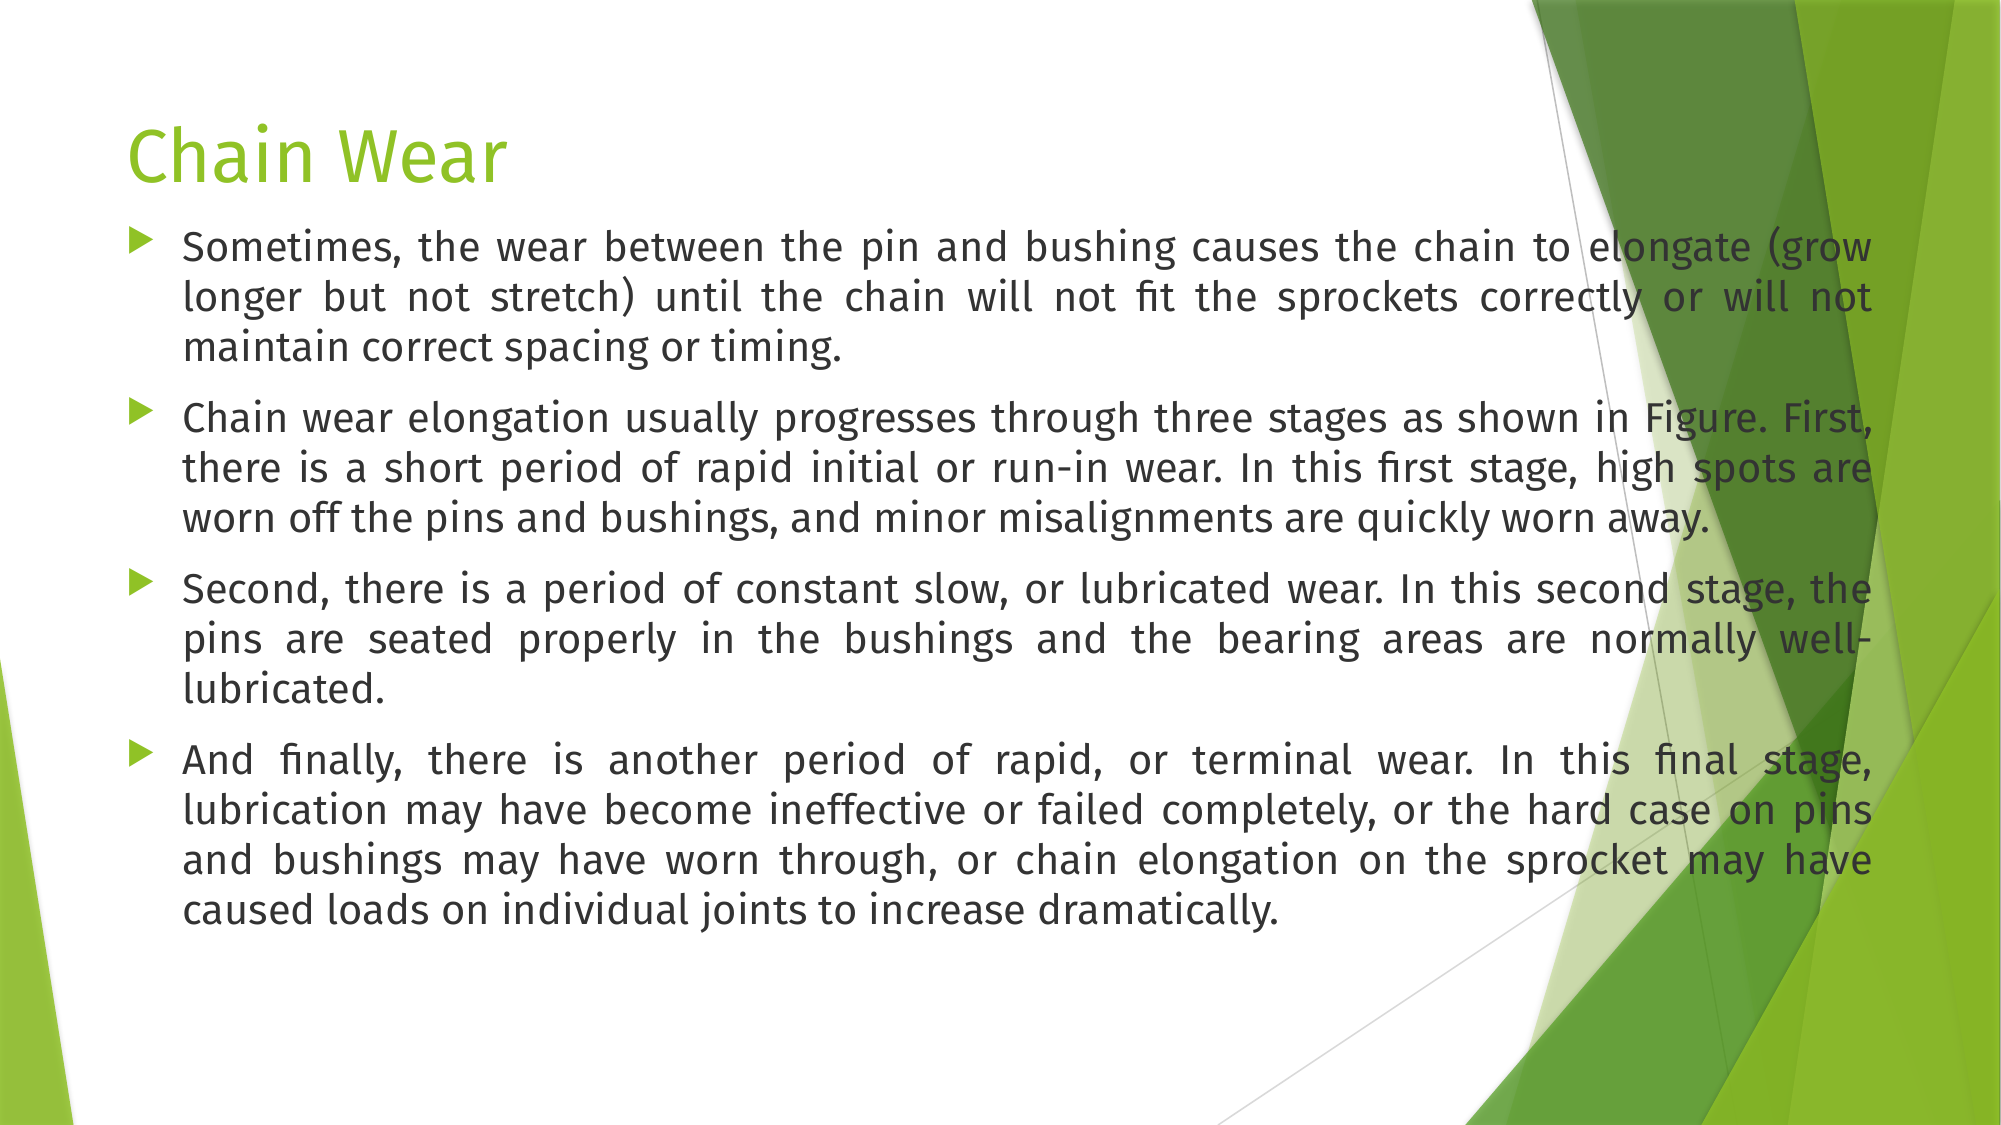

# Chain Wear
Sometimes, the wear between the pin and bushing causes the chain to elongate (grow longer but not stretch) until the chain will not fit the sprockets correctly or will not maintain correct spacing or timing.
Chain wear elongation usually progresses through three stages as shown in Figure. First, there is a short period of rapid initial or run-in wear. In this first stage, high spots are worn off the pins and bushings, and minor misalignments are quickly worn away.
Second, there is a period of constant slow, or lubricated wear. In this second stage, the pins are seated properly in the bushings and the bearing areas are normally well-lubricated.
And finally, there is another period of rapid, or terminal wear. In this final stage, lubrication may have become ineffective or failed completely, or the hard case on pins and bushings may have worn through, or chain elongation on the sprocket may have caused loads on individual joints to increase dramatically.